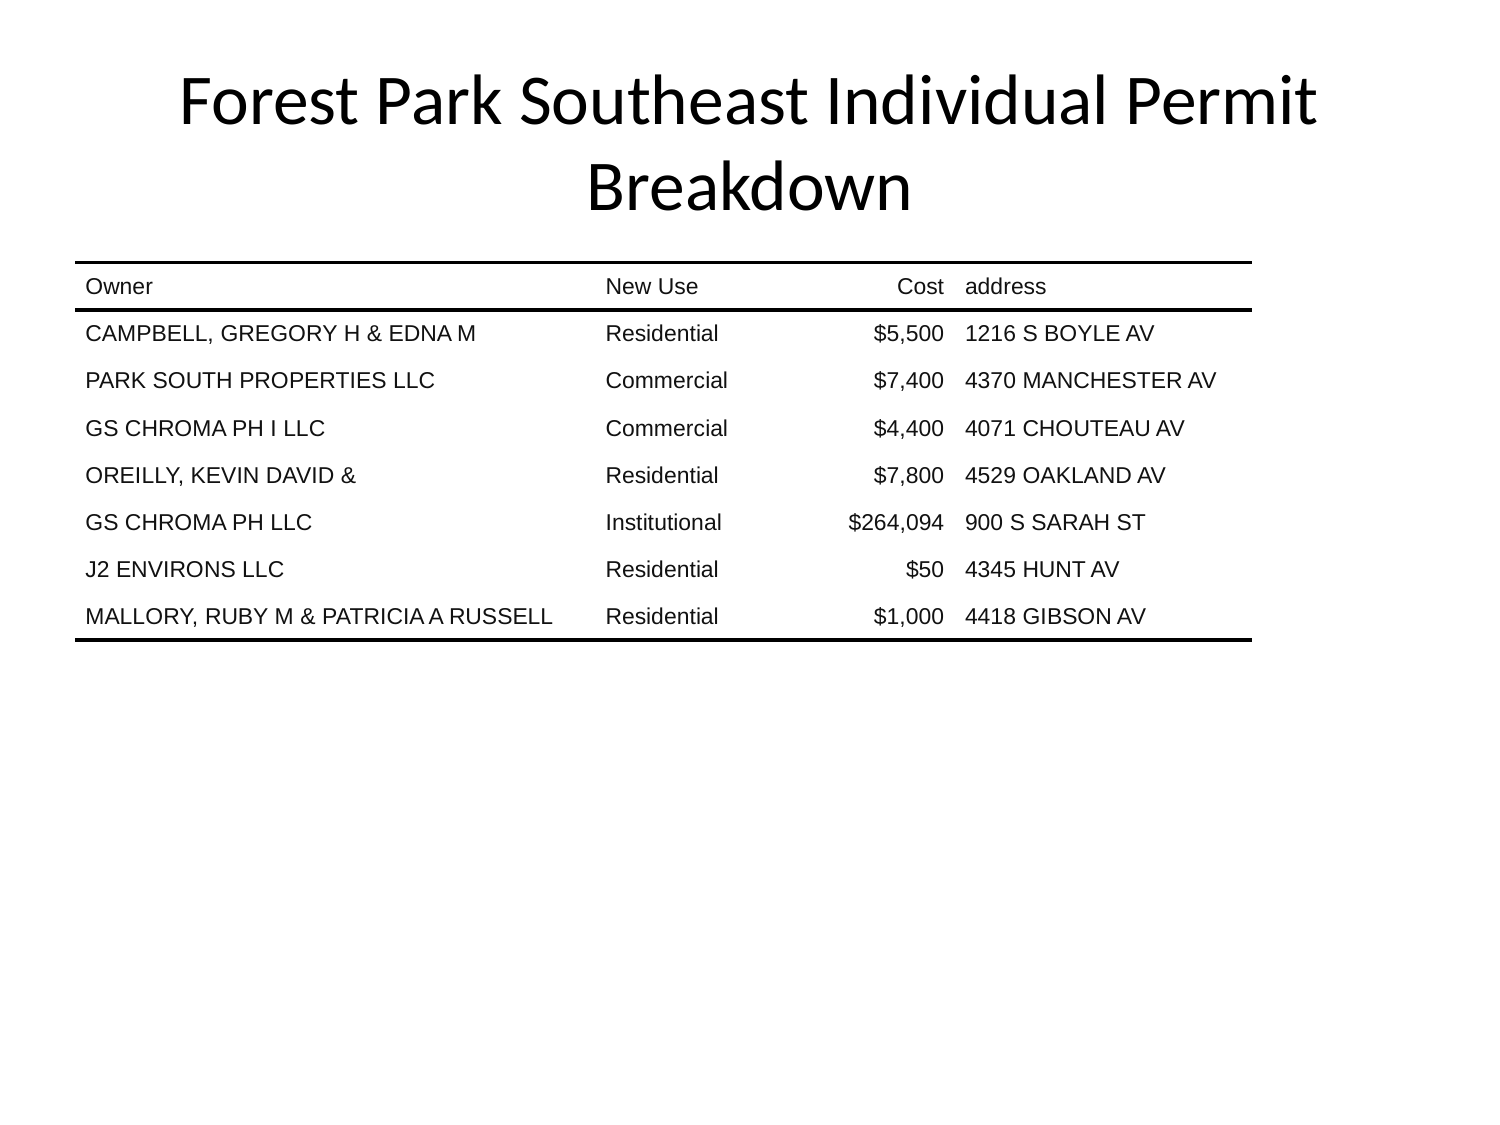

# Forest Park Southeast Individual Permit Breakdown
| Owner | New Use | Cost | address |
| --- | --- | --- | --- |
| CAMPBELL, GREGORY H & EDNA M | Residential | $5,500 | 1216 S BOYLE AV |
| PARK SOUTH PROPERTIES LLC | Commercial | $7,400 | 4370 MANCHESTER AV |
| GS CHROMA PH I LLC | Commercial | $4,400 | 4071 CHOUTEAU AV |
| OREILLY, KEVIN DAVID & | Residential | $7,800 | 4529 OAKLAND AV |
| GS CHROMA PH LLC | Institutional | $264,094 | 900 S SARAH ST |
| J2 ENVIRONS LLC | Residential | $50 | 4345 HUNT AV |
| MALLORY, RUBY M & PATRICIA A RUSSELL | Residential | $1,000 | 4418 GIBSON AV |